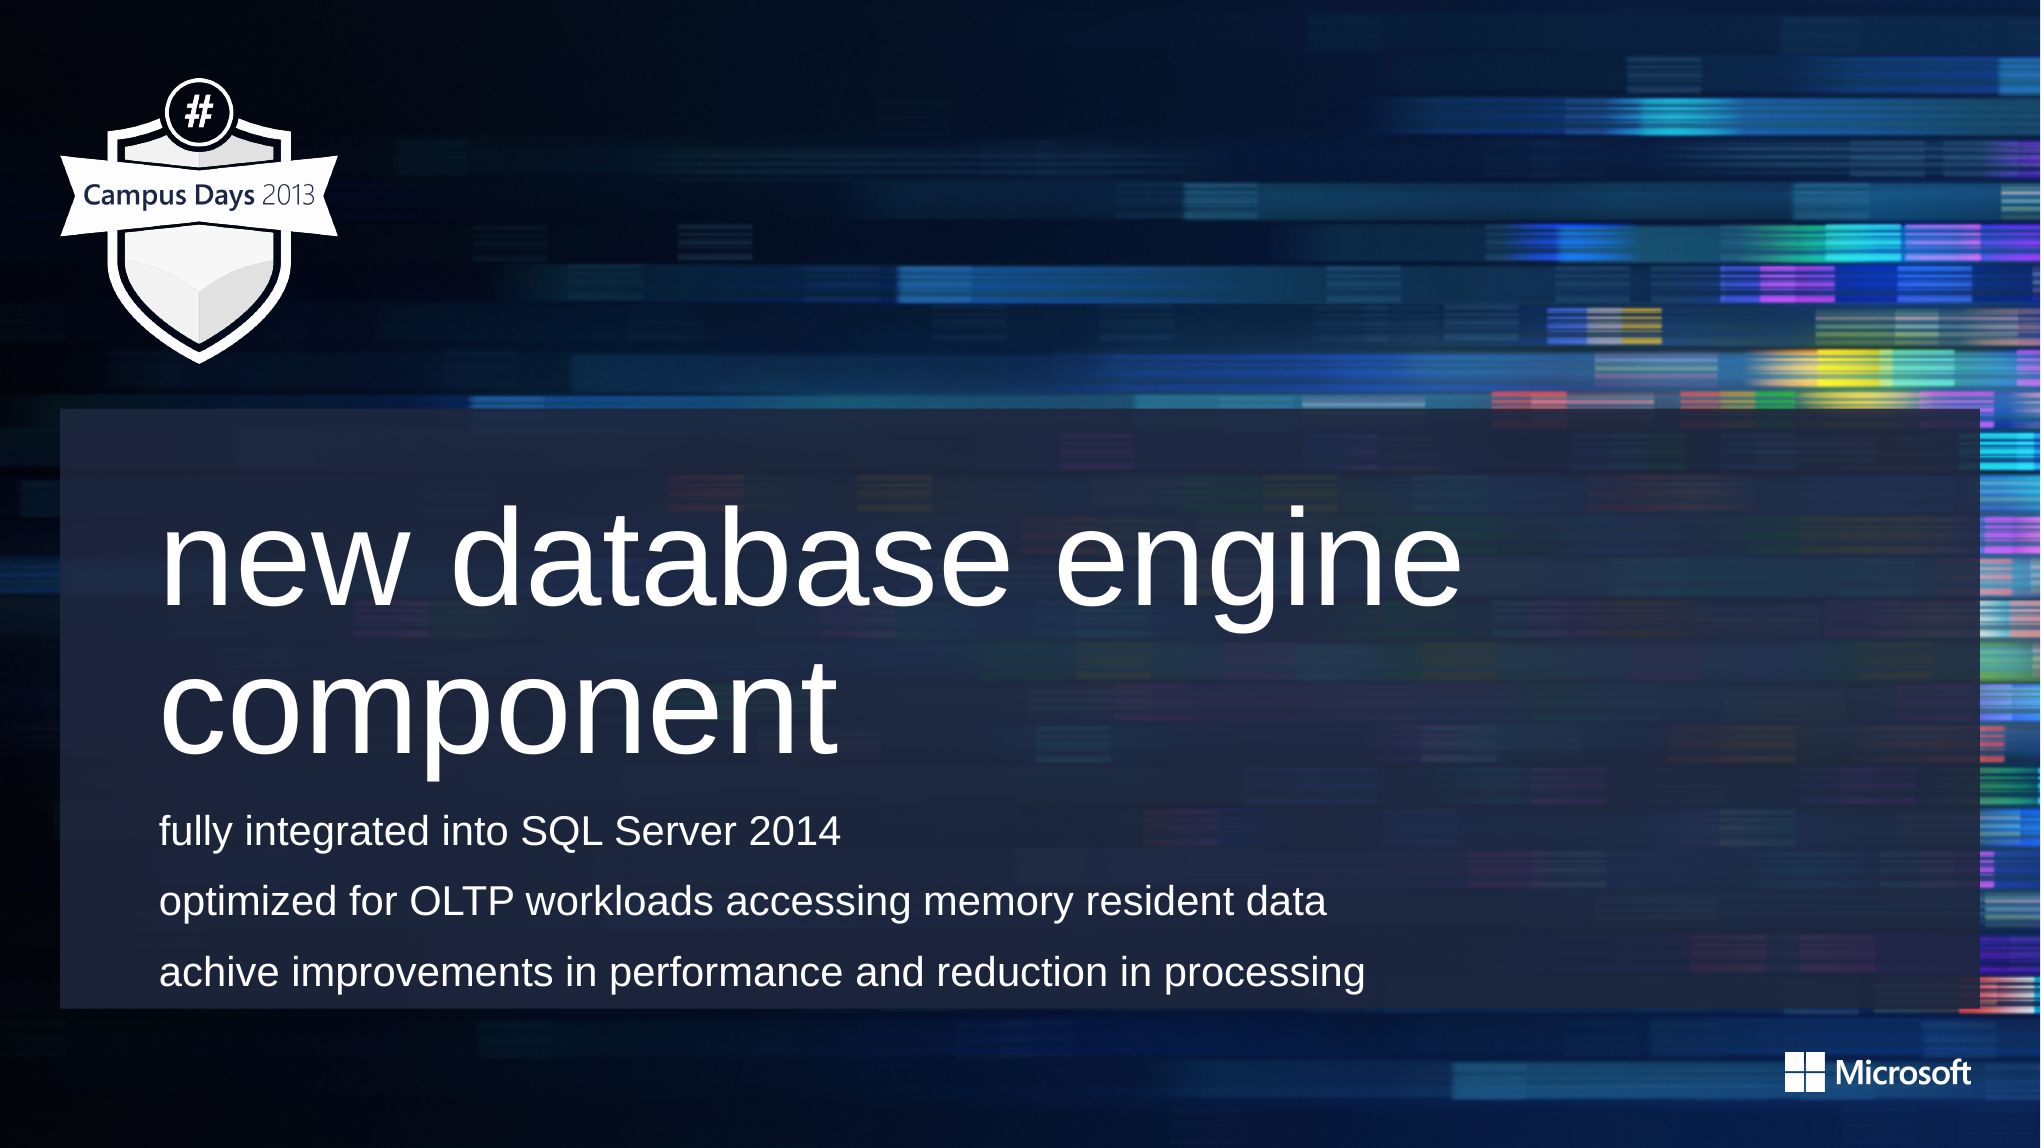

new database engine component
fully integrated into SQL Server 2014
optimized for OLTP workloads accessing memory resident data
achive improvements in performance and reduction in processing